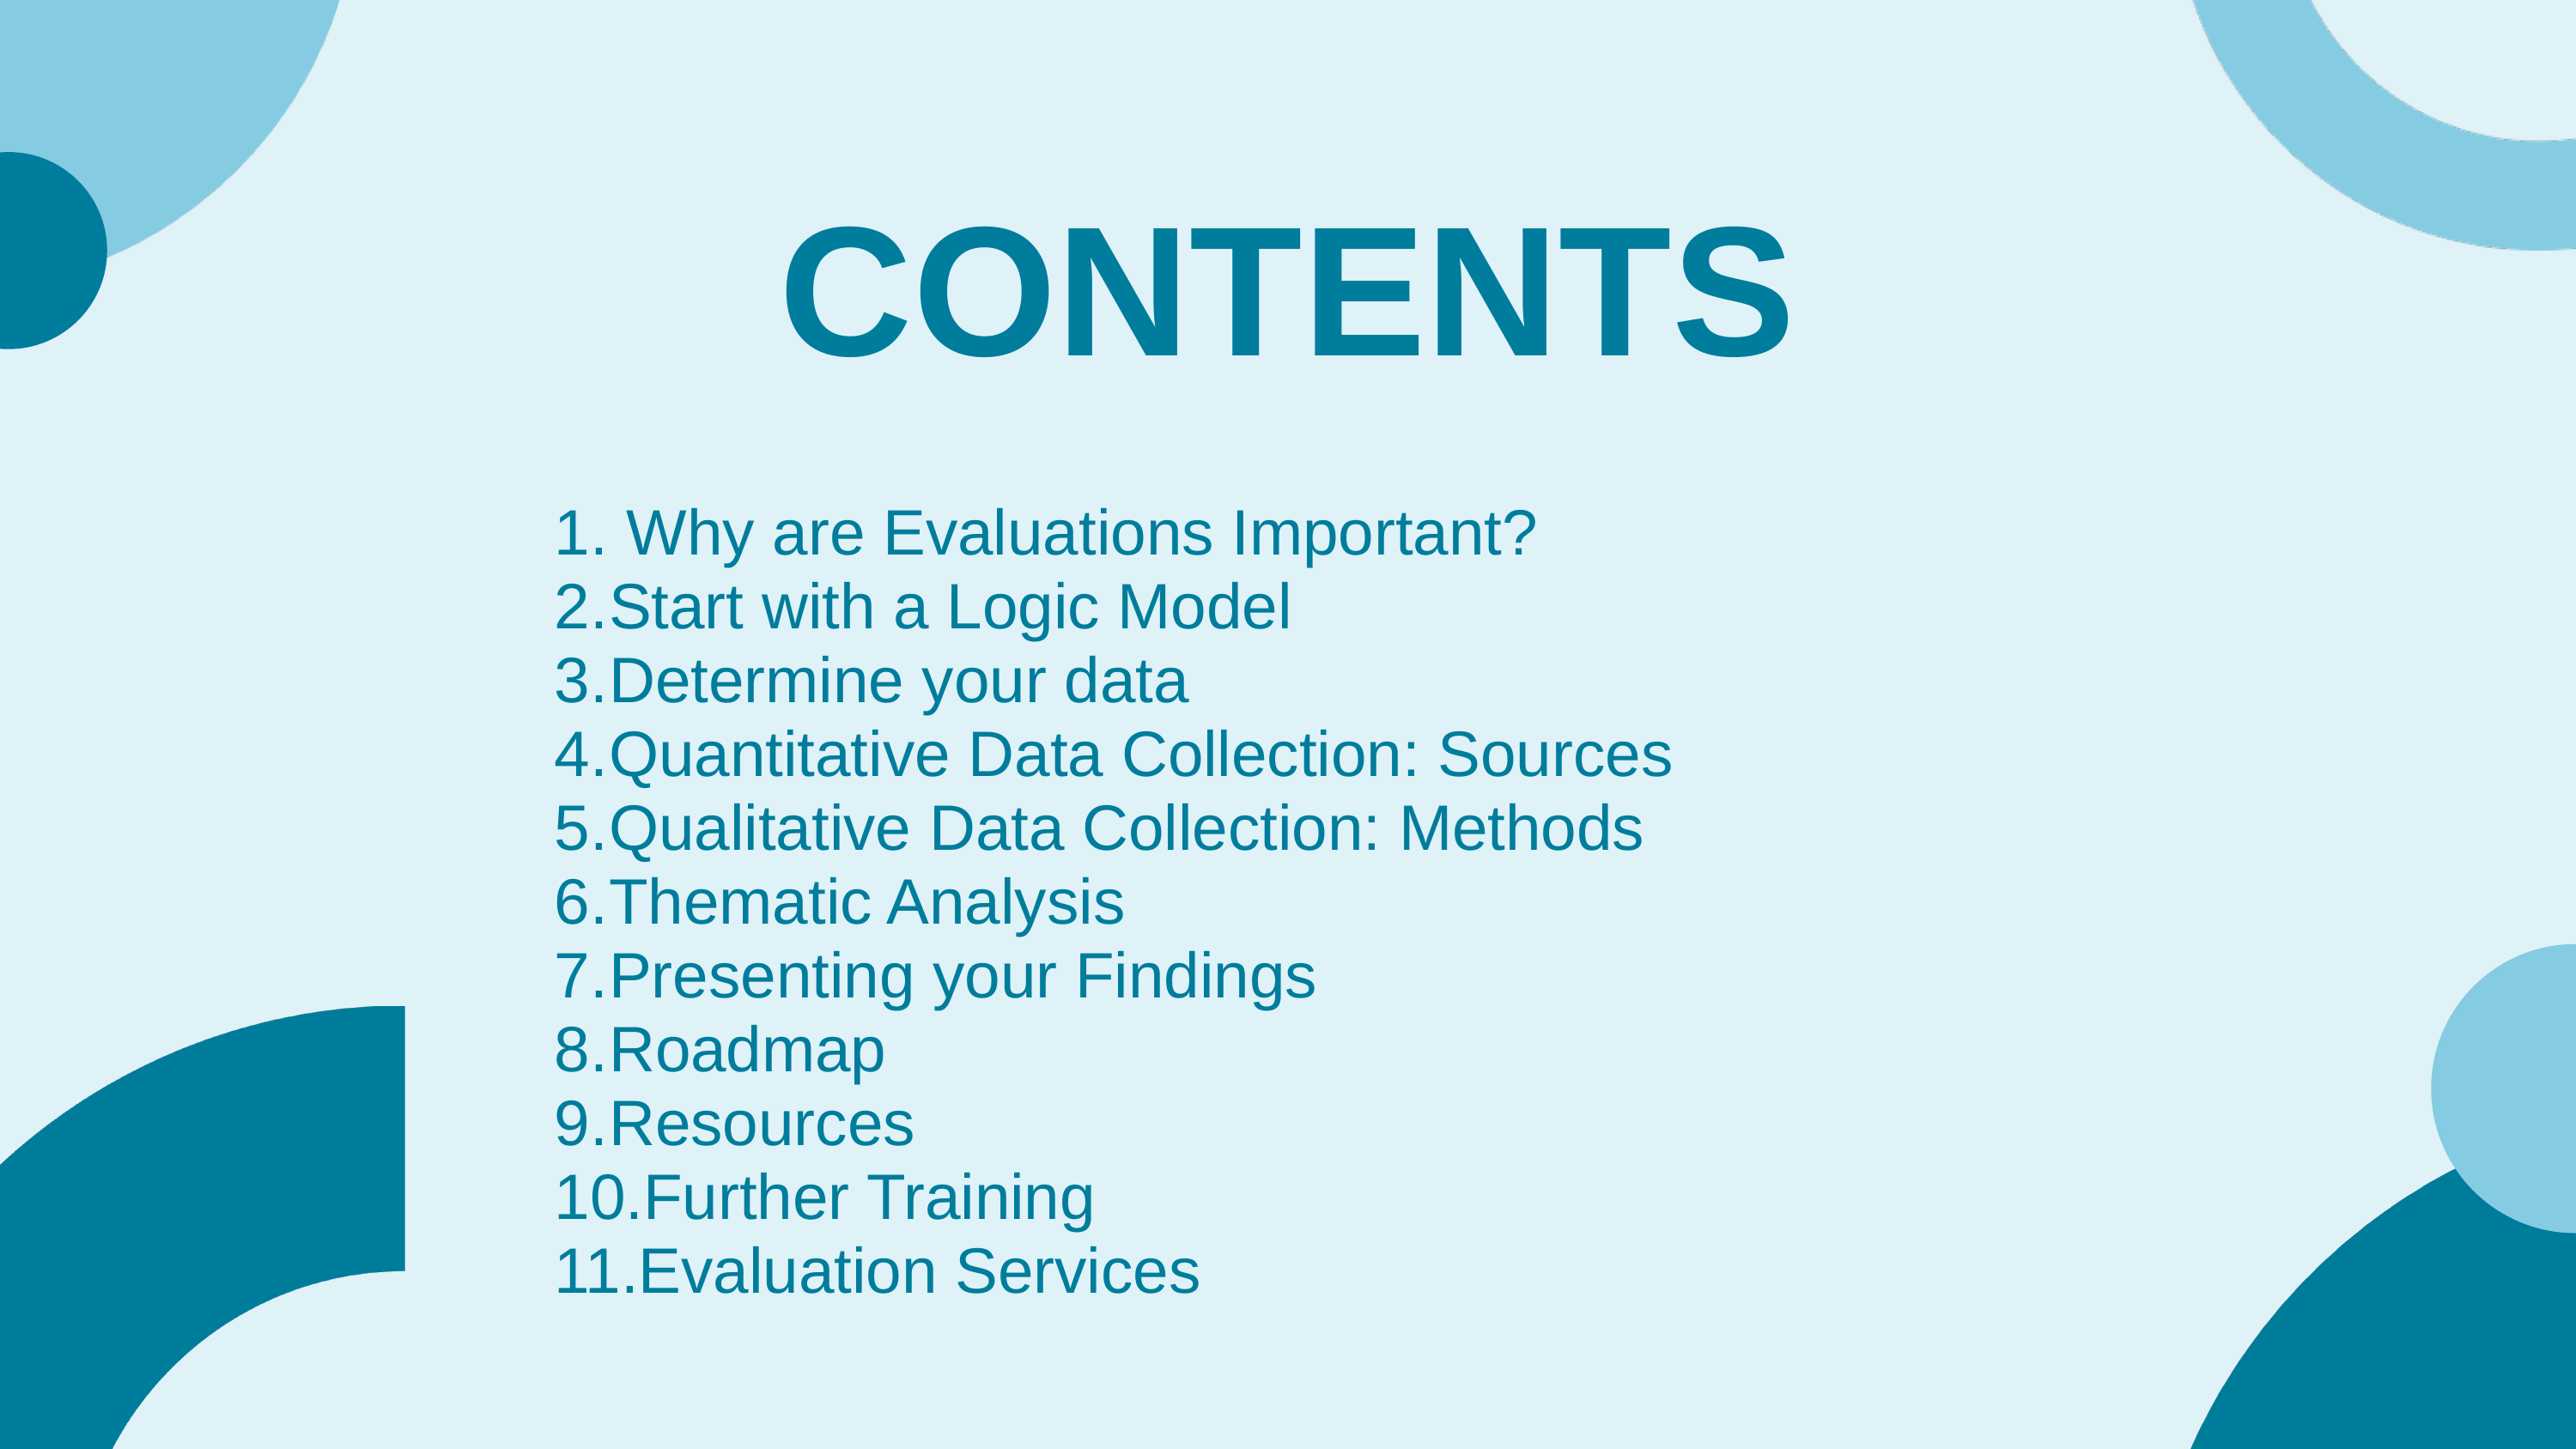

CONTENTS
 Why are Evaluations Important?
Start with a Logic Model
Determine your data
Quantitative Data Collection: Sources
Qualitative Data Collection: Methods
Thematic Analysis
Presenting your Findings
Roadmap
Resources
Further Training
Evaluation Services